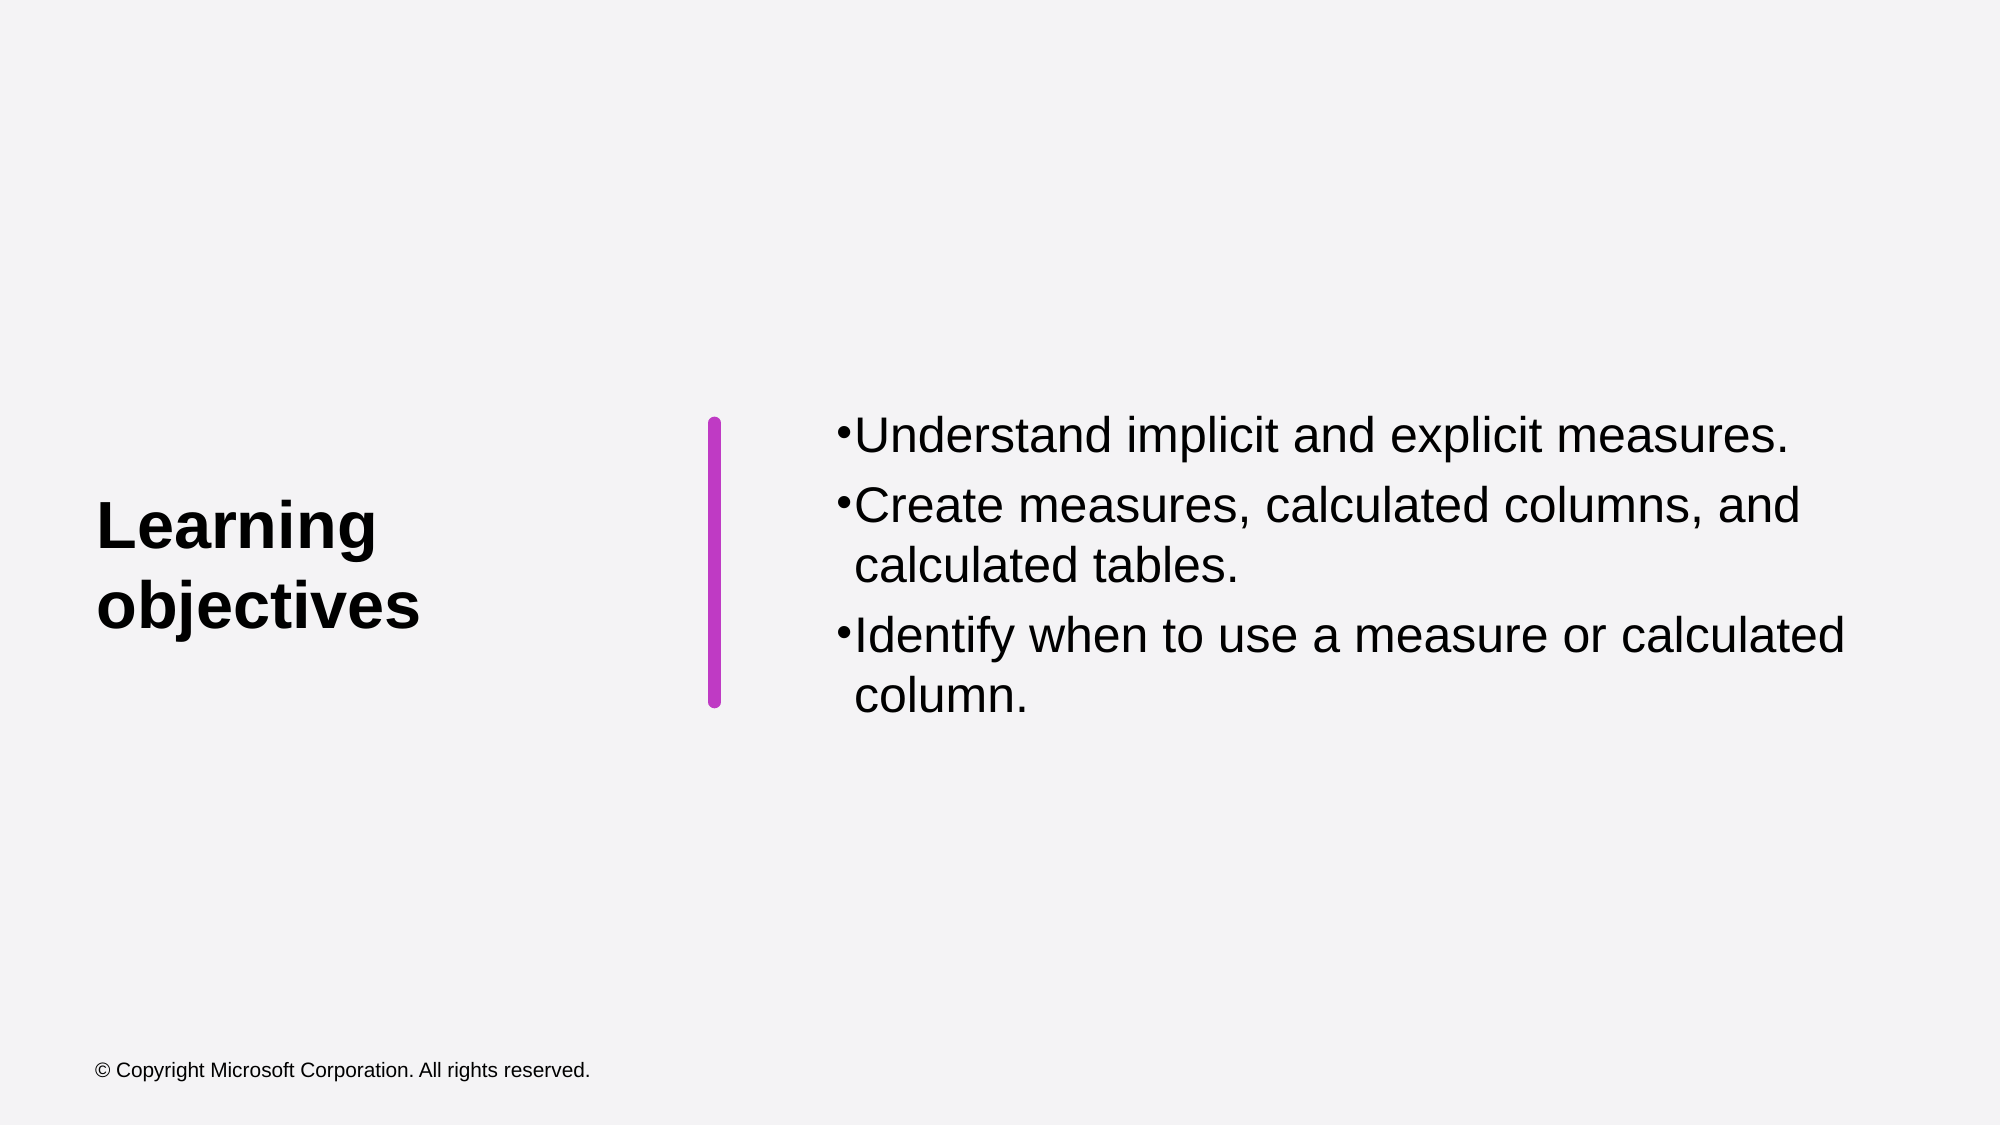

Understand implicit and explicit measures.
Create measures, calculated columns, and calculated tables.
Identify when to use a measure or calculated column.
# Learning objectives